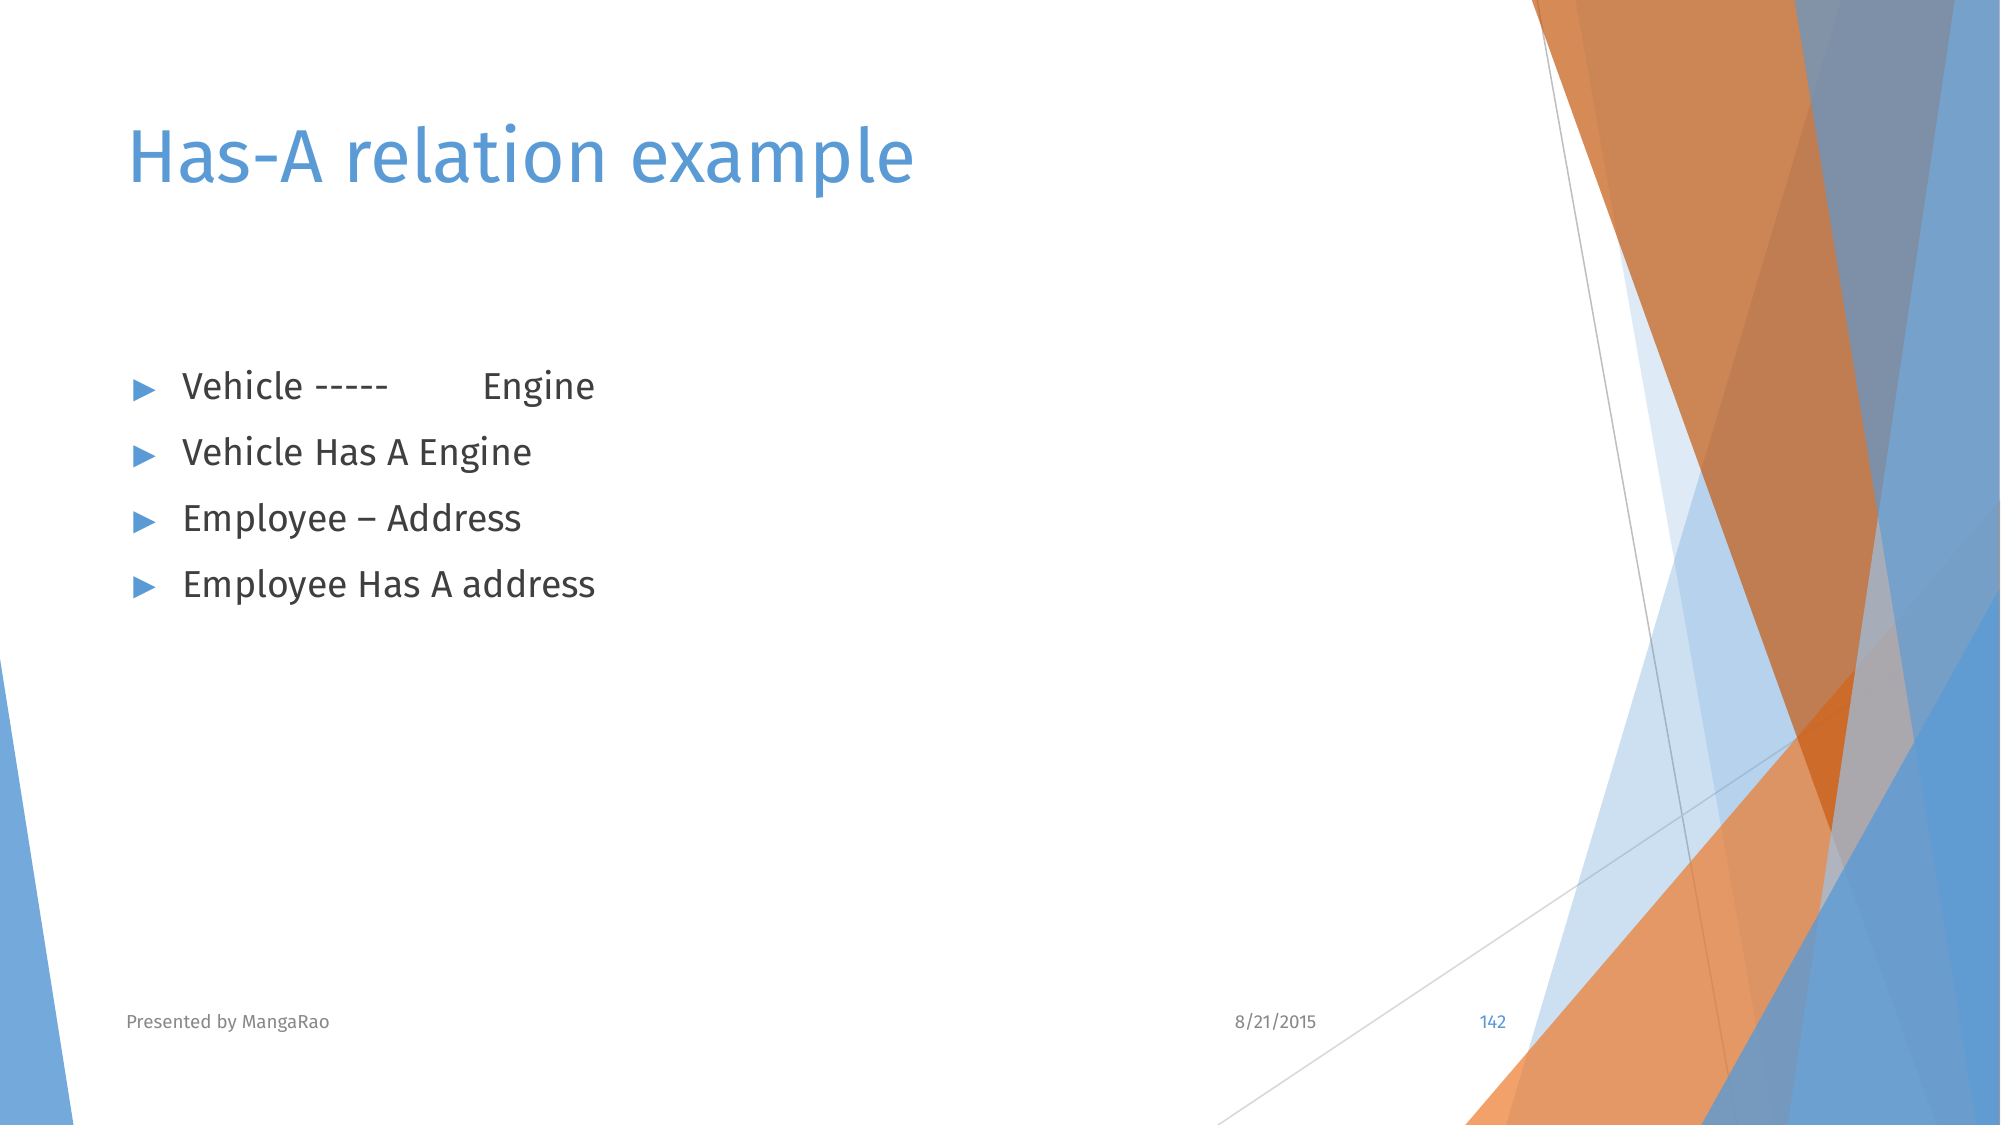

# Has-A relation example
Vehicle -----	Engine
Vehicle Has A Engine
Employee – Address
Employee Has A address
Presented by MangaRao
8/21/2015
142